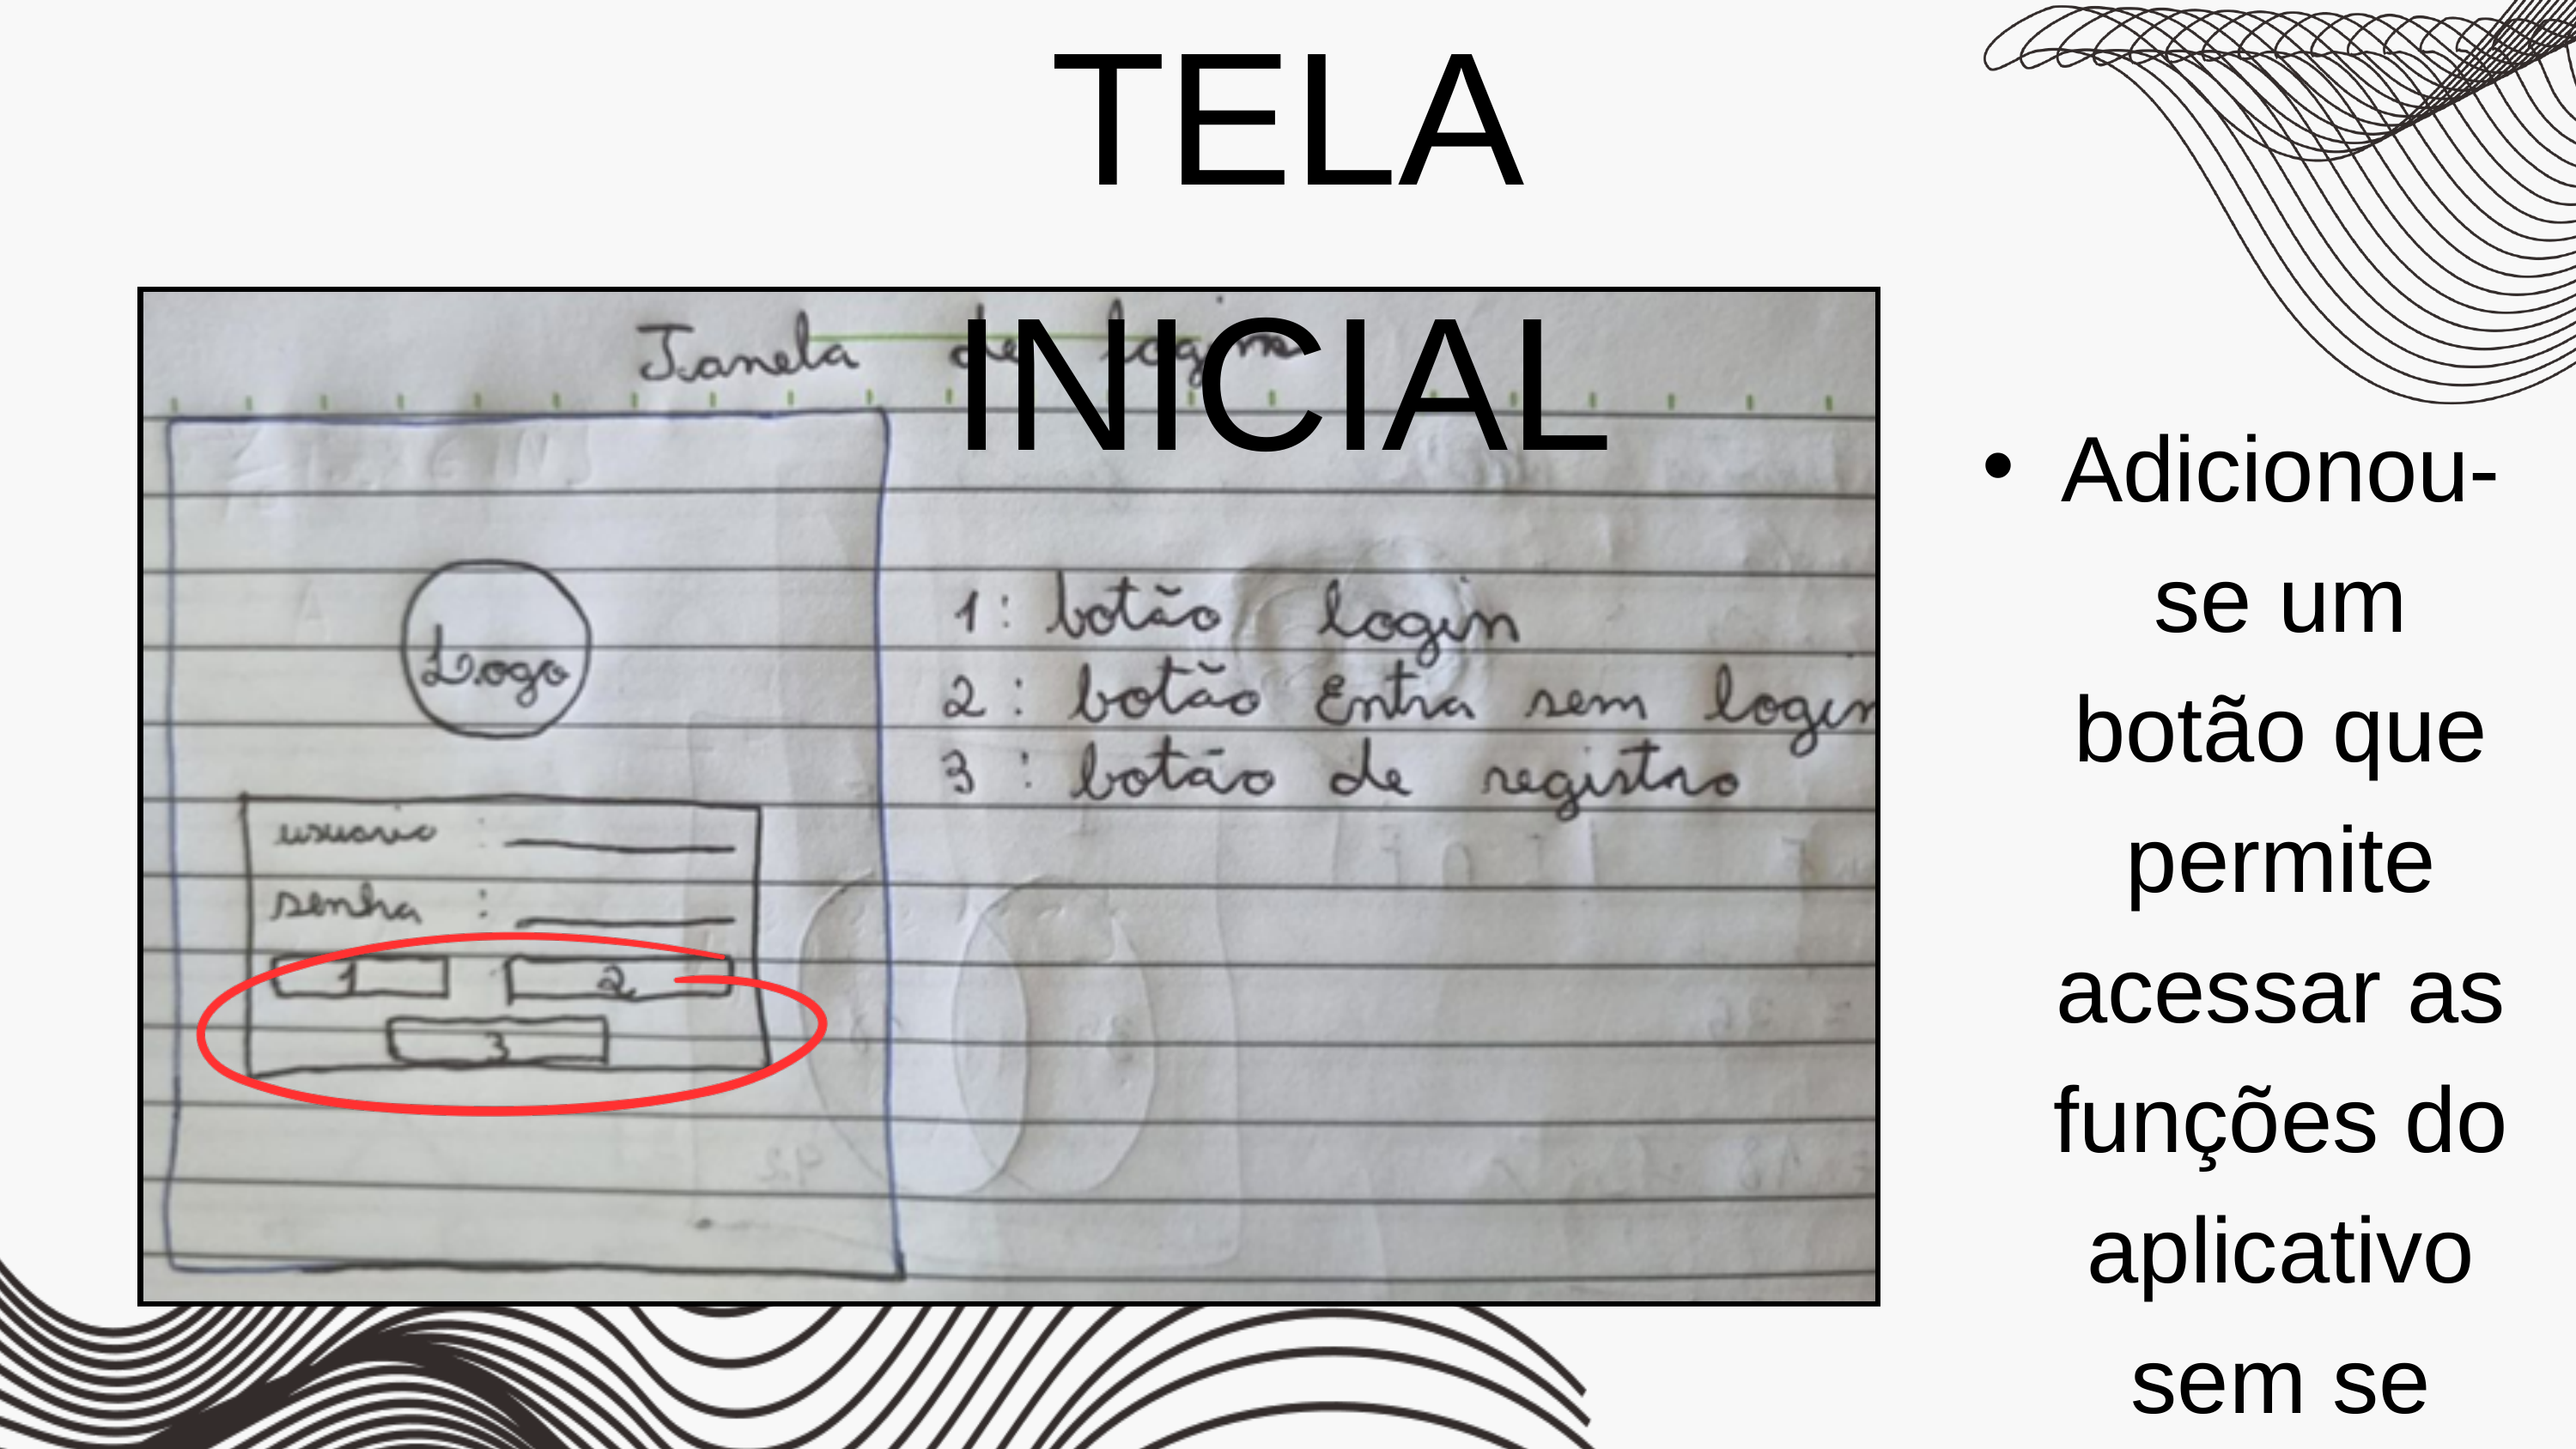

TELA INICIAL

Adicionou-se um botão que permite acessar as funções do aplicativo sem se cadastrar.